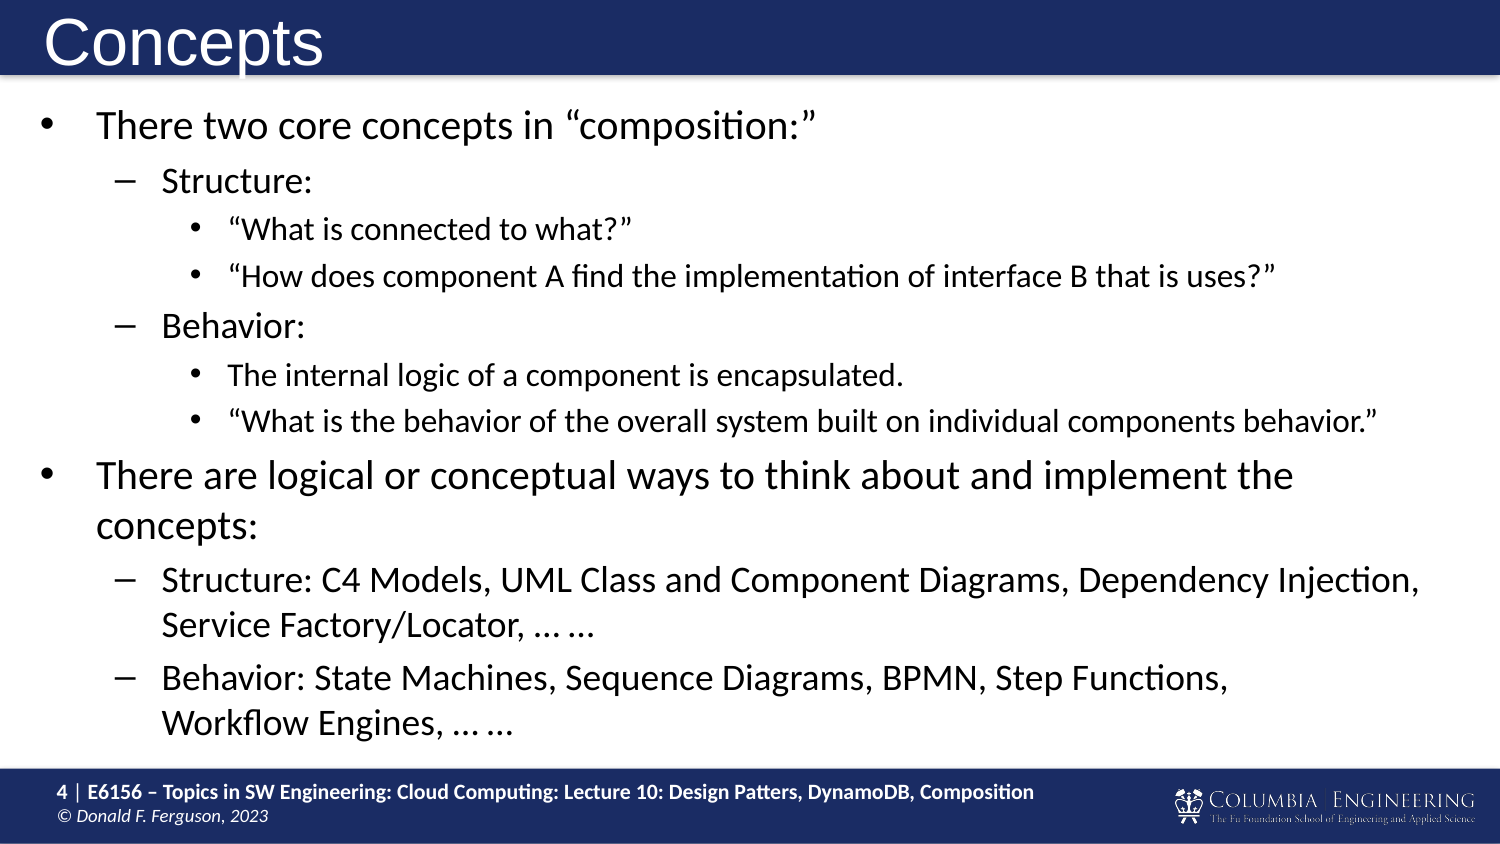

# Concepts
There two core concepts in “composition:”
Structure:
“What is connected to what?”
“How does component A find the implementation of interface B that is uses?”
Behavior:
The internal logic of a component is encapsulated.
“What is the behavior of the overall system built on individual components behavior.”
There are logical or conceptual ways to think about and implement the concepts:
Structure: C4 Models, UML Class and Component Diagrams, Dependency Injection, Service Factory/Locator, … …
Behavior: State Machines, Sequence Diagrams, BPMN, Step Functions,
Workflow Engines, … …